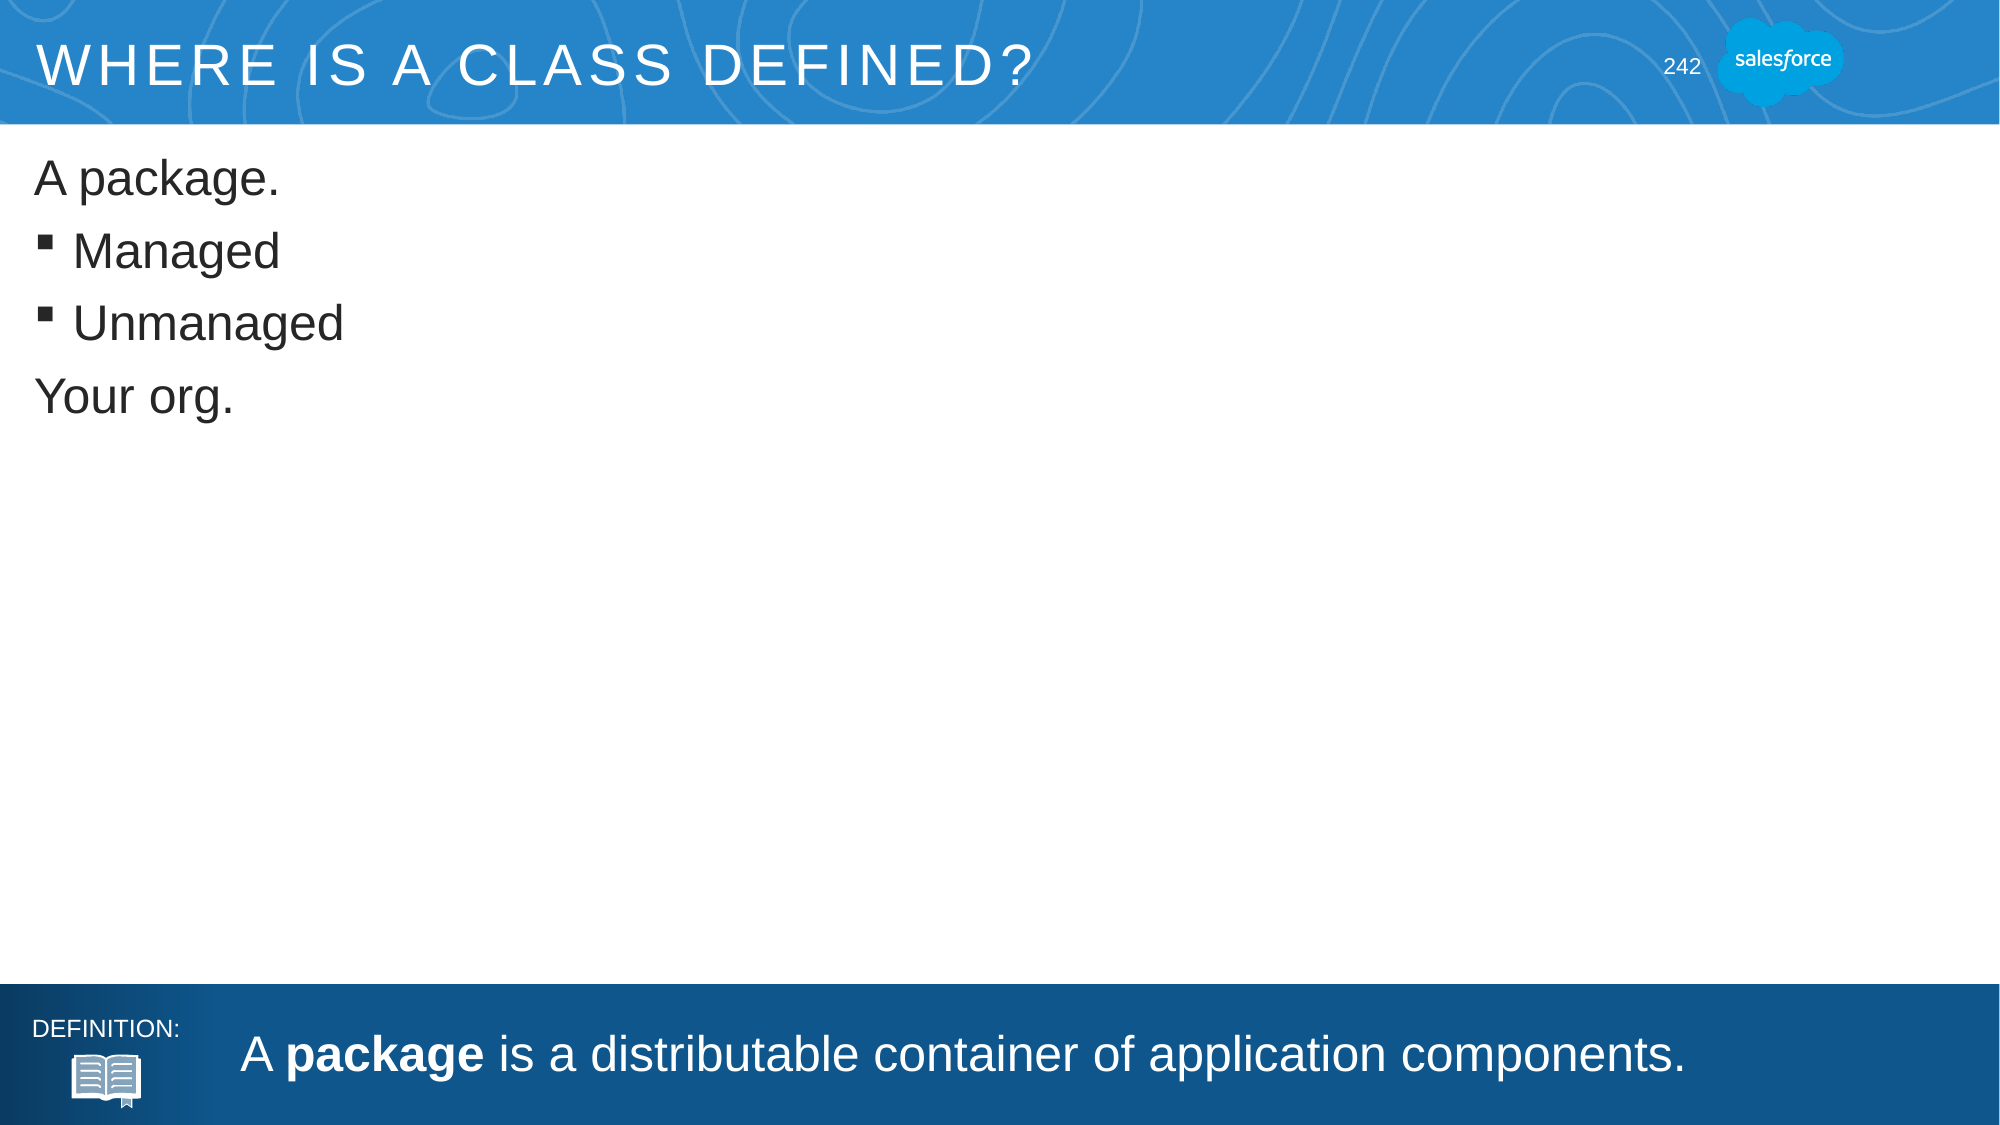

# Where is a Class Defined?
242
A package.
Managed
Unmanaged
Your org.

A package is a distributable container of application components.
DEFINITION: